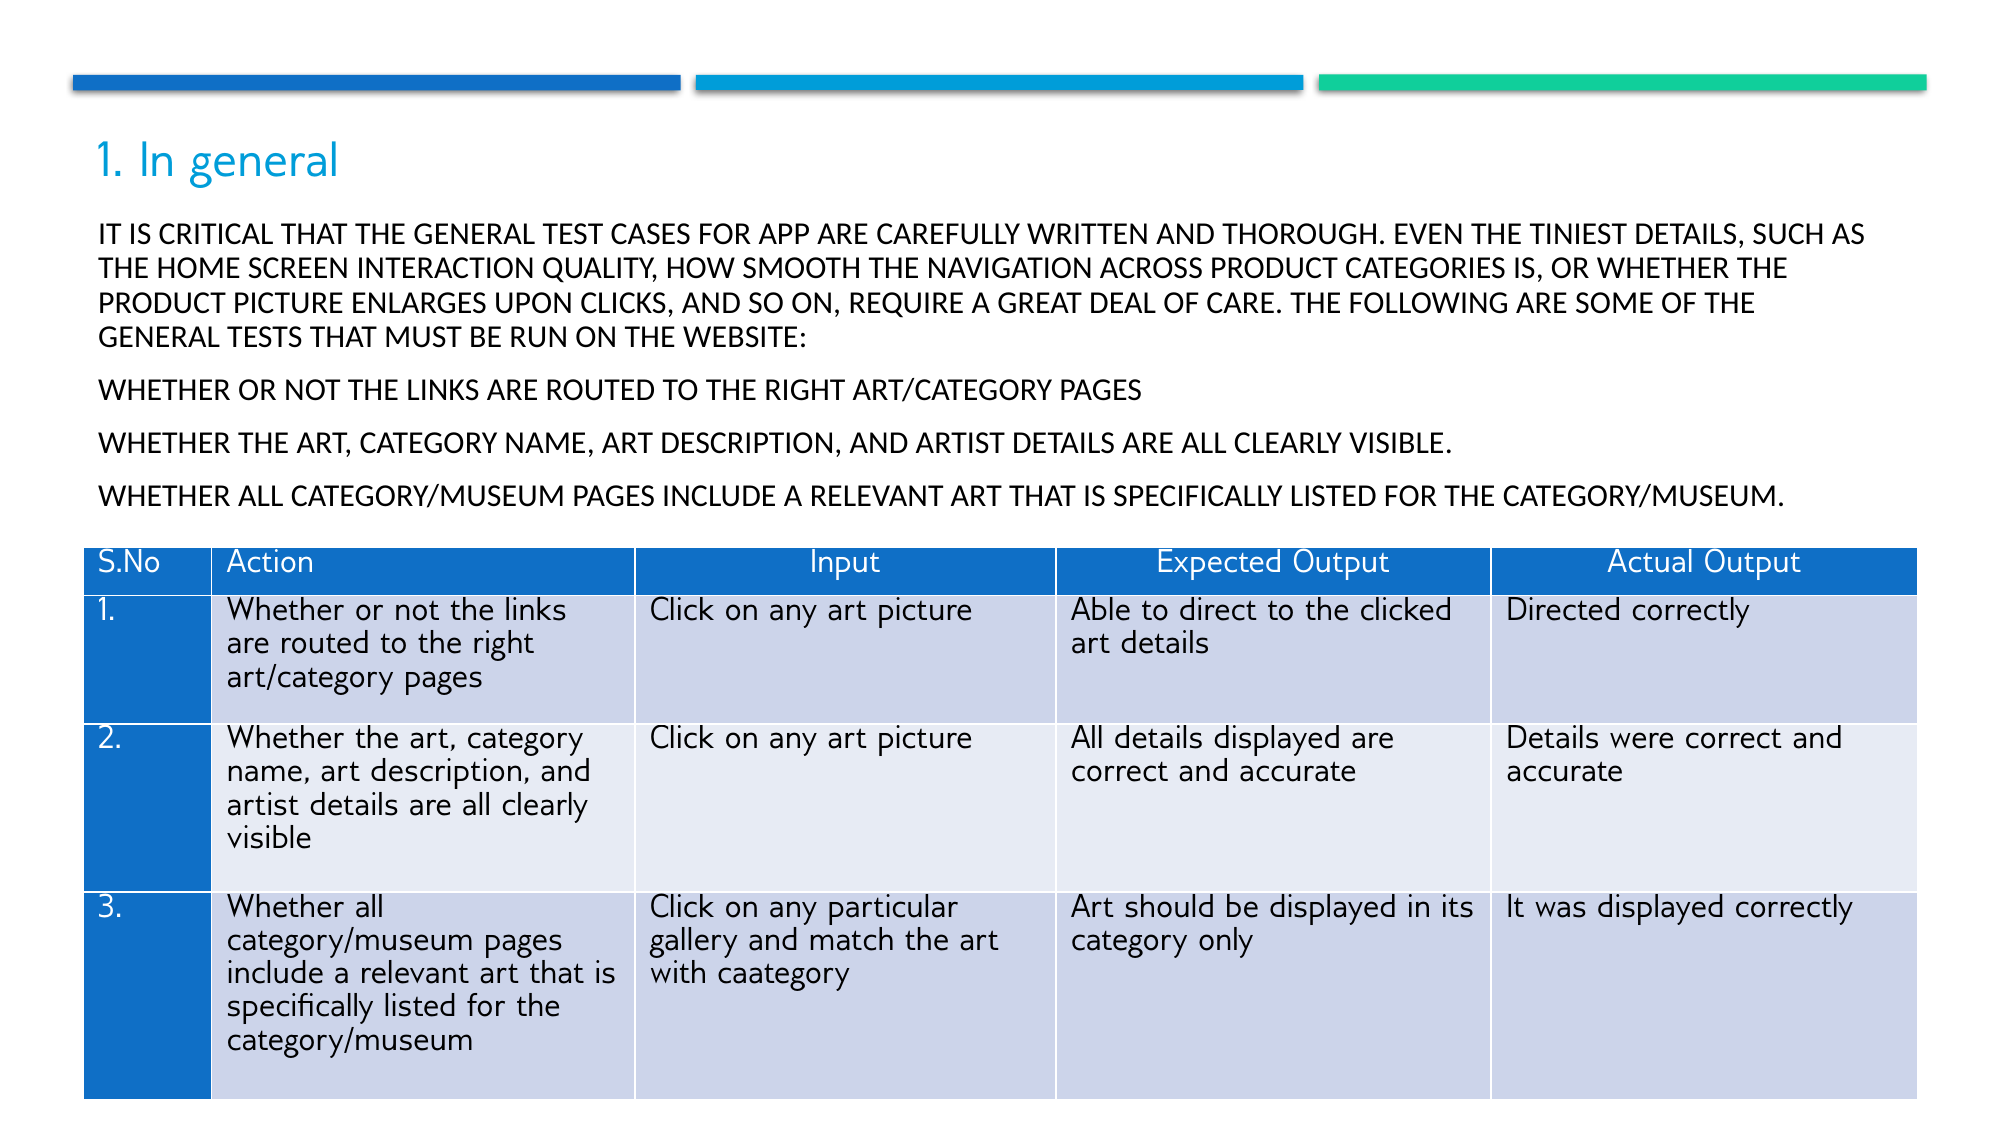

1. In general
It is critical that the general Test cases for app are carefully written and thorough. Even the tiniest details, such as the home screen interaction quality, how smooth the navigation across product categories is, or whether the product picture enlarges upon clicks, and so on, require a great deal of care. The following are some of the general tests that must be run on the website:
Whether or not the links are routed to the right art/category pages
Whether the art, category name, art description, and artist details are all clearly visible.
Whether all category/museum pages include a relevant art that is specifically listed for the category/museum.
| S.No | Action | Input | Expected Output | Actual Output |
| --- | --- | --- | --- | --- |
| 1. | Whether or not the links are routed to the right art/category pages | Click on any art picture | Able to direct to the clicked art details | Directed correctly |
| 2. | Whether the art, category name, art description, and artist details are all clearly visible | Click on any art picture | All details displayed are correct and accurate | Details were correct and accurate |
| 3. | Whether all category/museum pages include a relevant art that is specifically listed for the category/museum | Click on any particular gallery and match the art with caategory | Art should be displayed in its category only | It was displayed correctly |